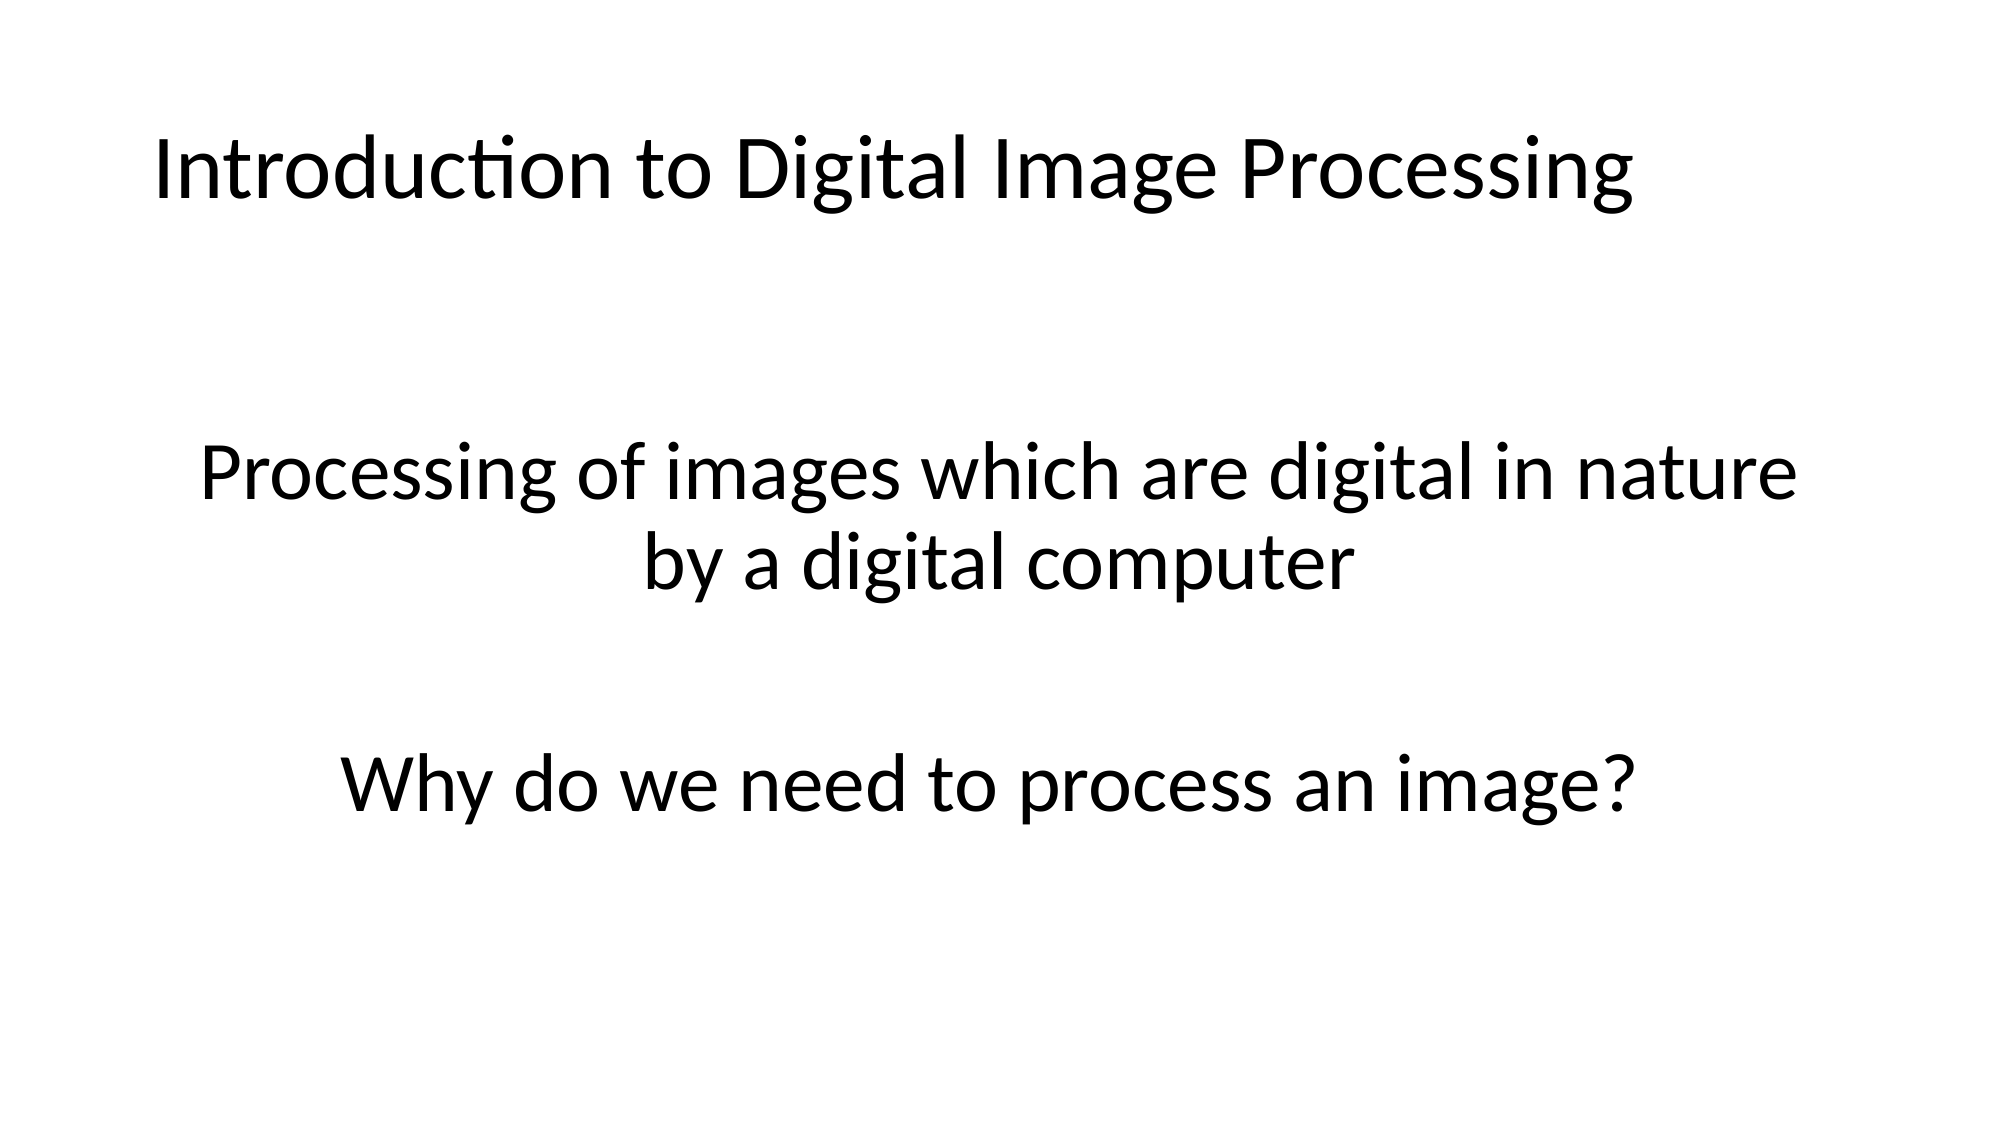

# Introduction to Digital Image Processing

Processing of images which are digital in nature by a digital computer

Why do we need to process an image?